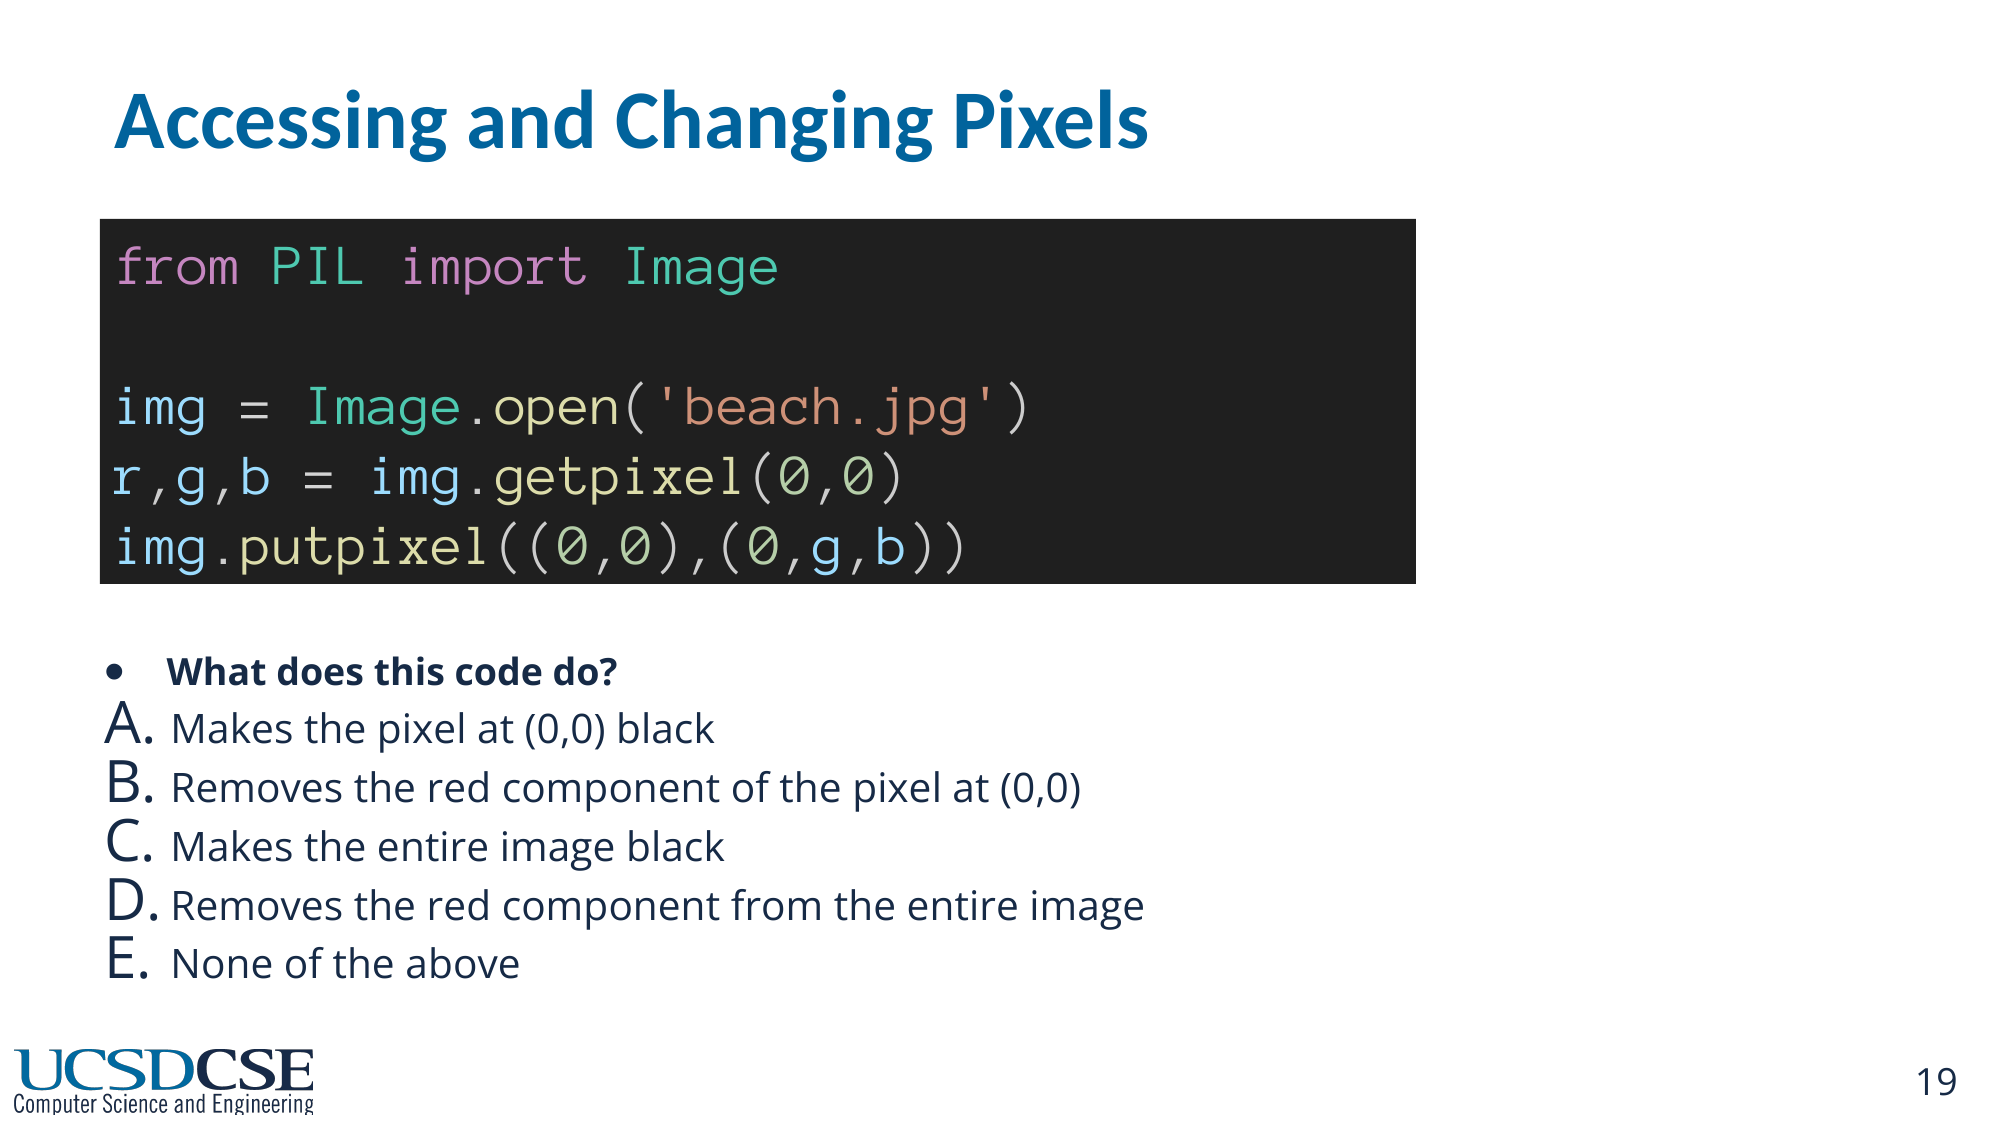

# Accessing and Changing Pixels
from PIL import Image
img = Image.open('beach.jpg')
r,g,b = img.getpixel(0,0)
img.putpixel((0,0),(0,g,b))
What does this code do?
Makes the pixel at (0,0) black
Removes the red component of the pixel at (0,0)
Makes the entire image black
Removes the red component from the entire image
None of the above